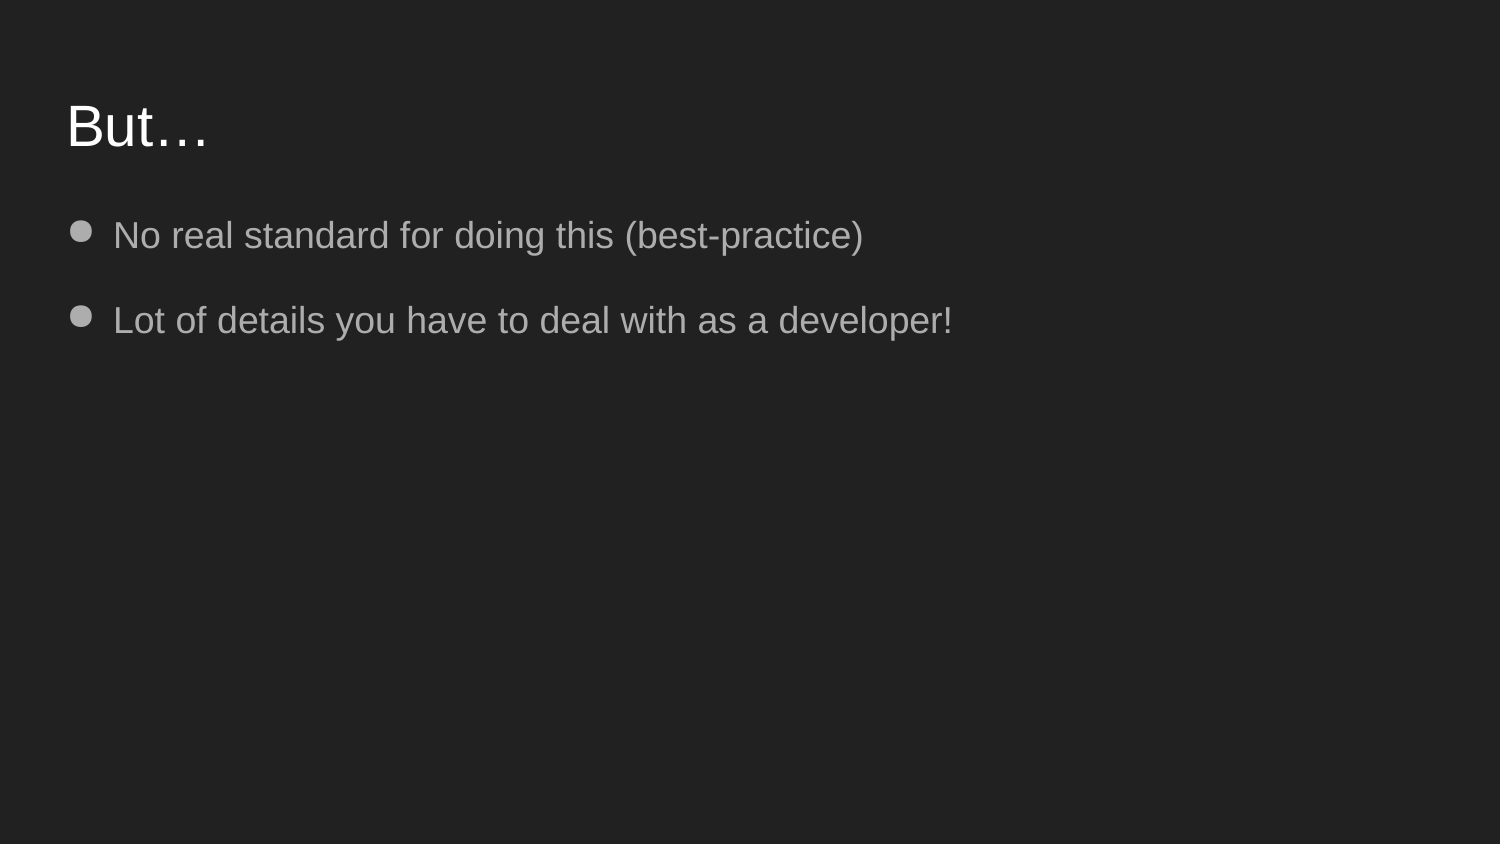

# But…
No real standard for doing this (best-practice)
Lot of details you have to deal with as a developer!